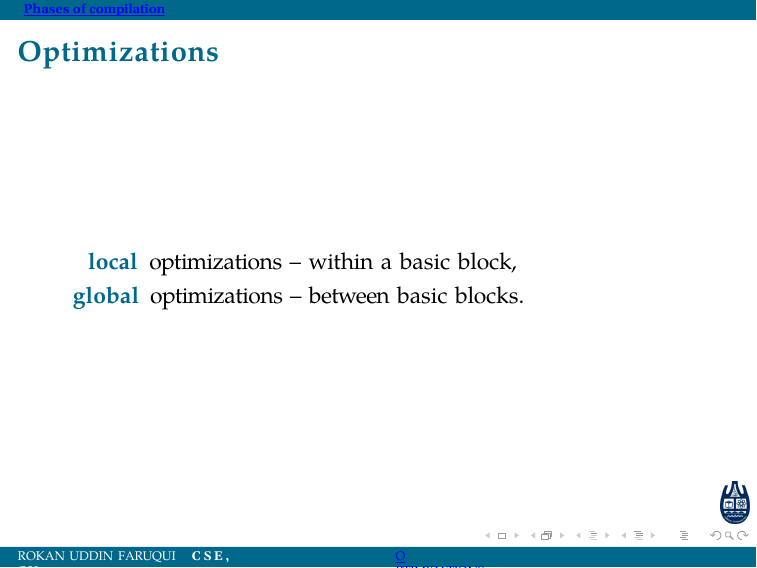

Phases of compilation

# Optimizations
local optimizations – within a basic block,
global optimizations – between basic blocks.
Rokan Uddin Faruqui  csE, cU
19
Optimizations